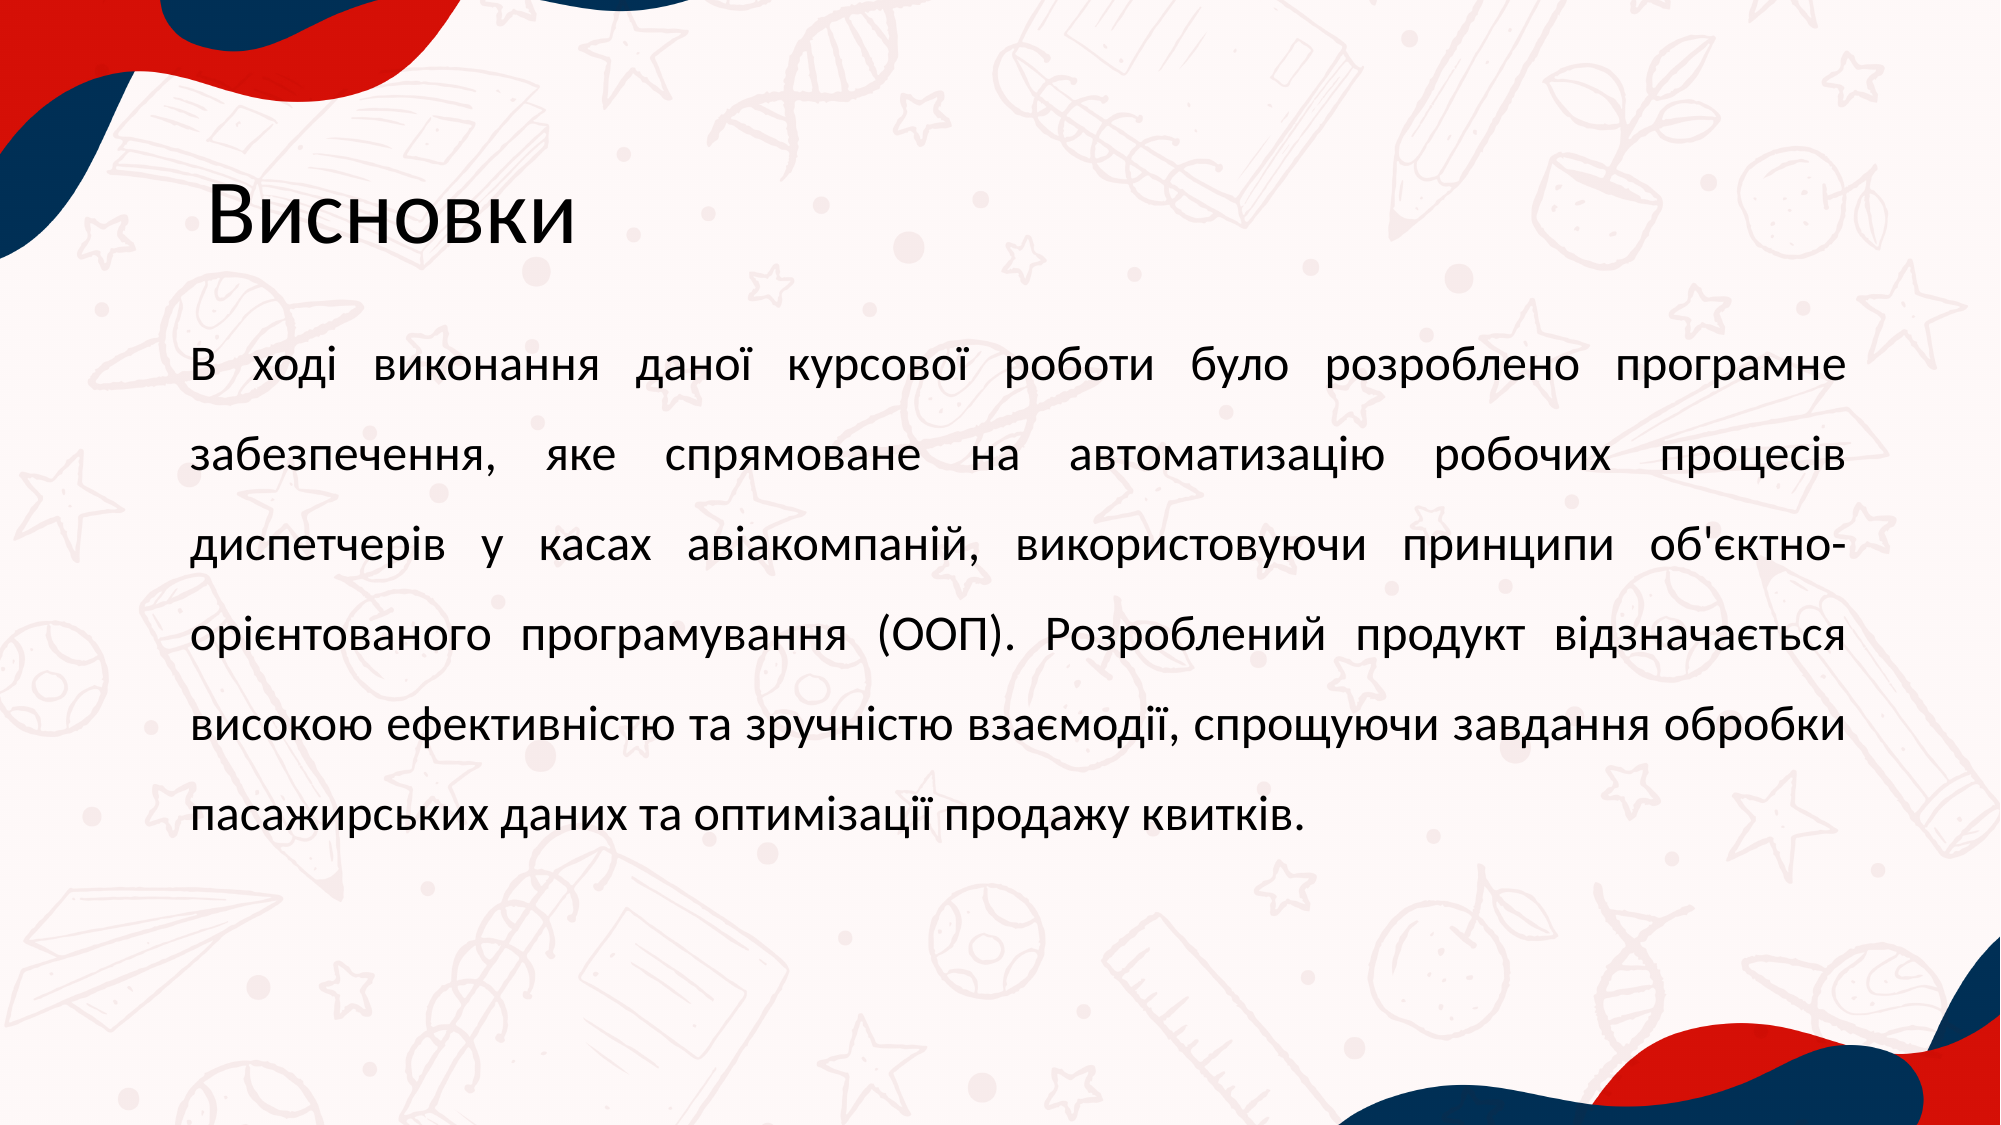

# Висновки
В ході виконання даної курсової роботи було розроблено програмне забезпечення, яке спрямоване на автоматизацію робочих процесів диспетчерів у касах авіакомпаній, використовуючи принципи об'єктно-орієнтованого програмування (ООП). Розроблений продукт відзначається високою ефективністю та зручністю взаємодії, спрощуючи завдання обробки пасажирських даних та оптимізації продажу квитків.